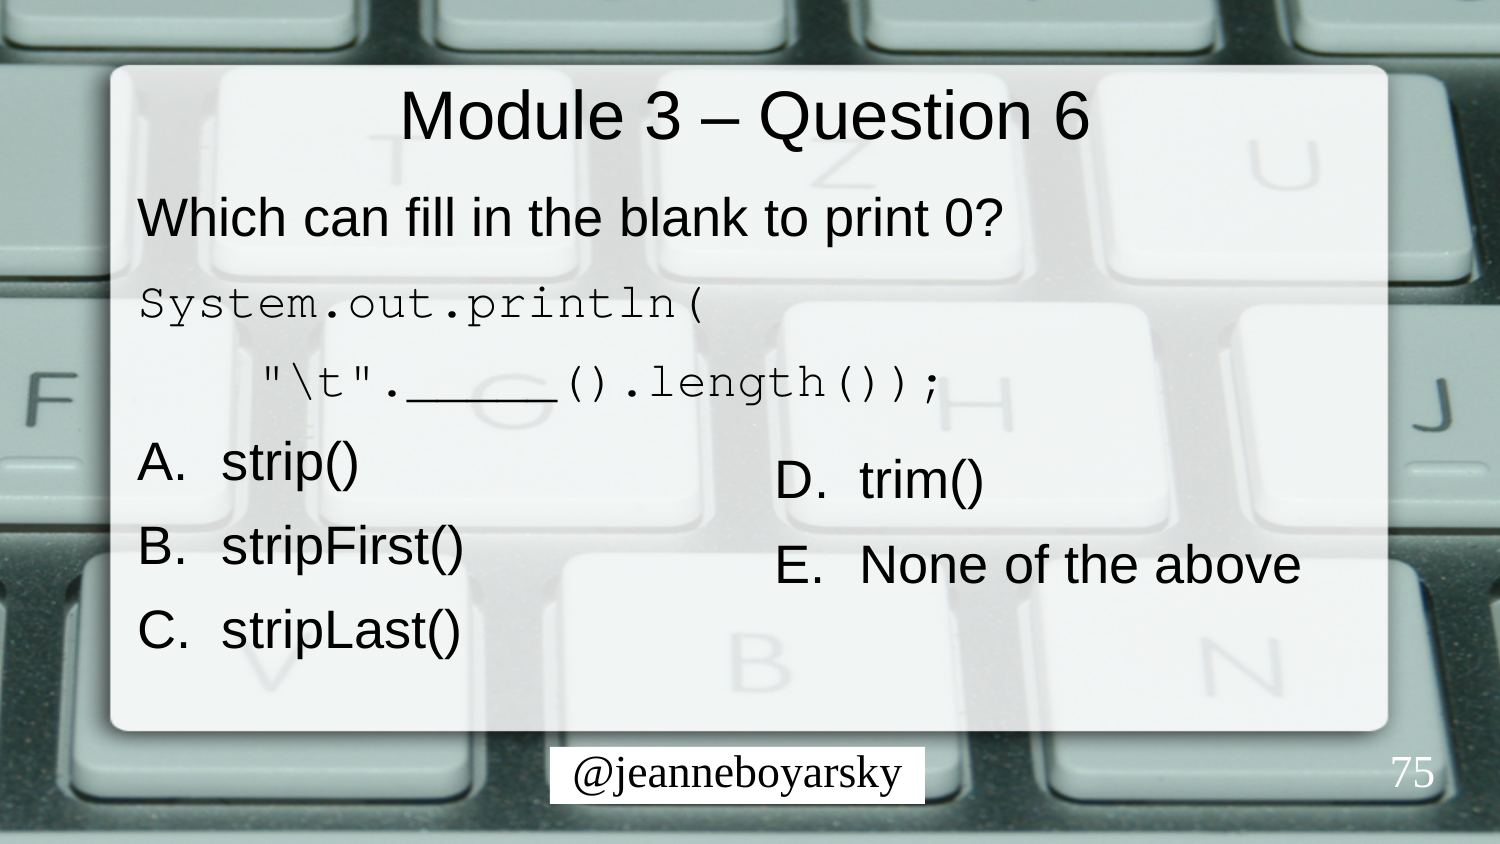

# Module 3 – Question 6
Which can fill in the blank to print 0?
System.out.println(
    "\t"._____().length());
strip()
stripFirst()
stripLast()

trim()
None of the above
75